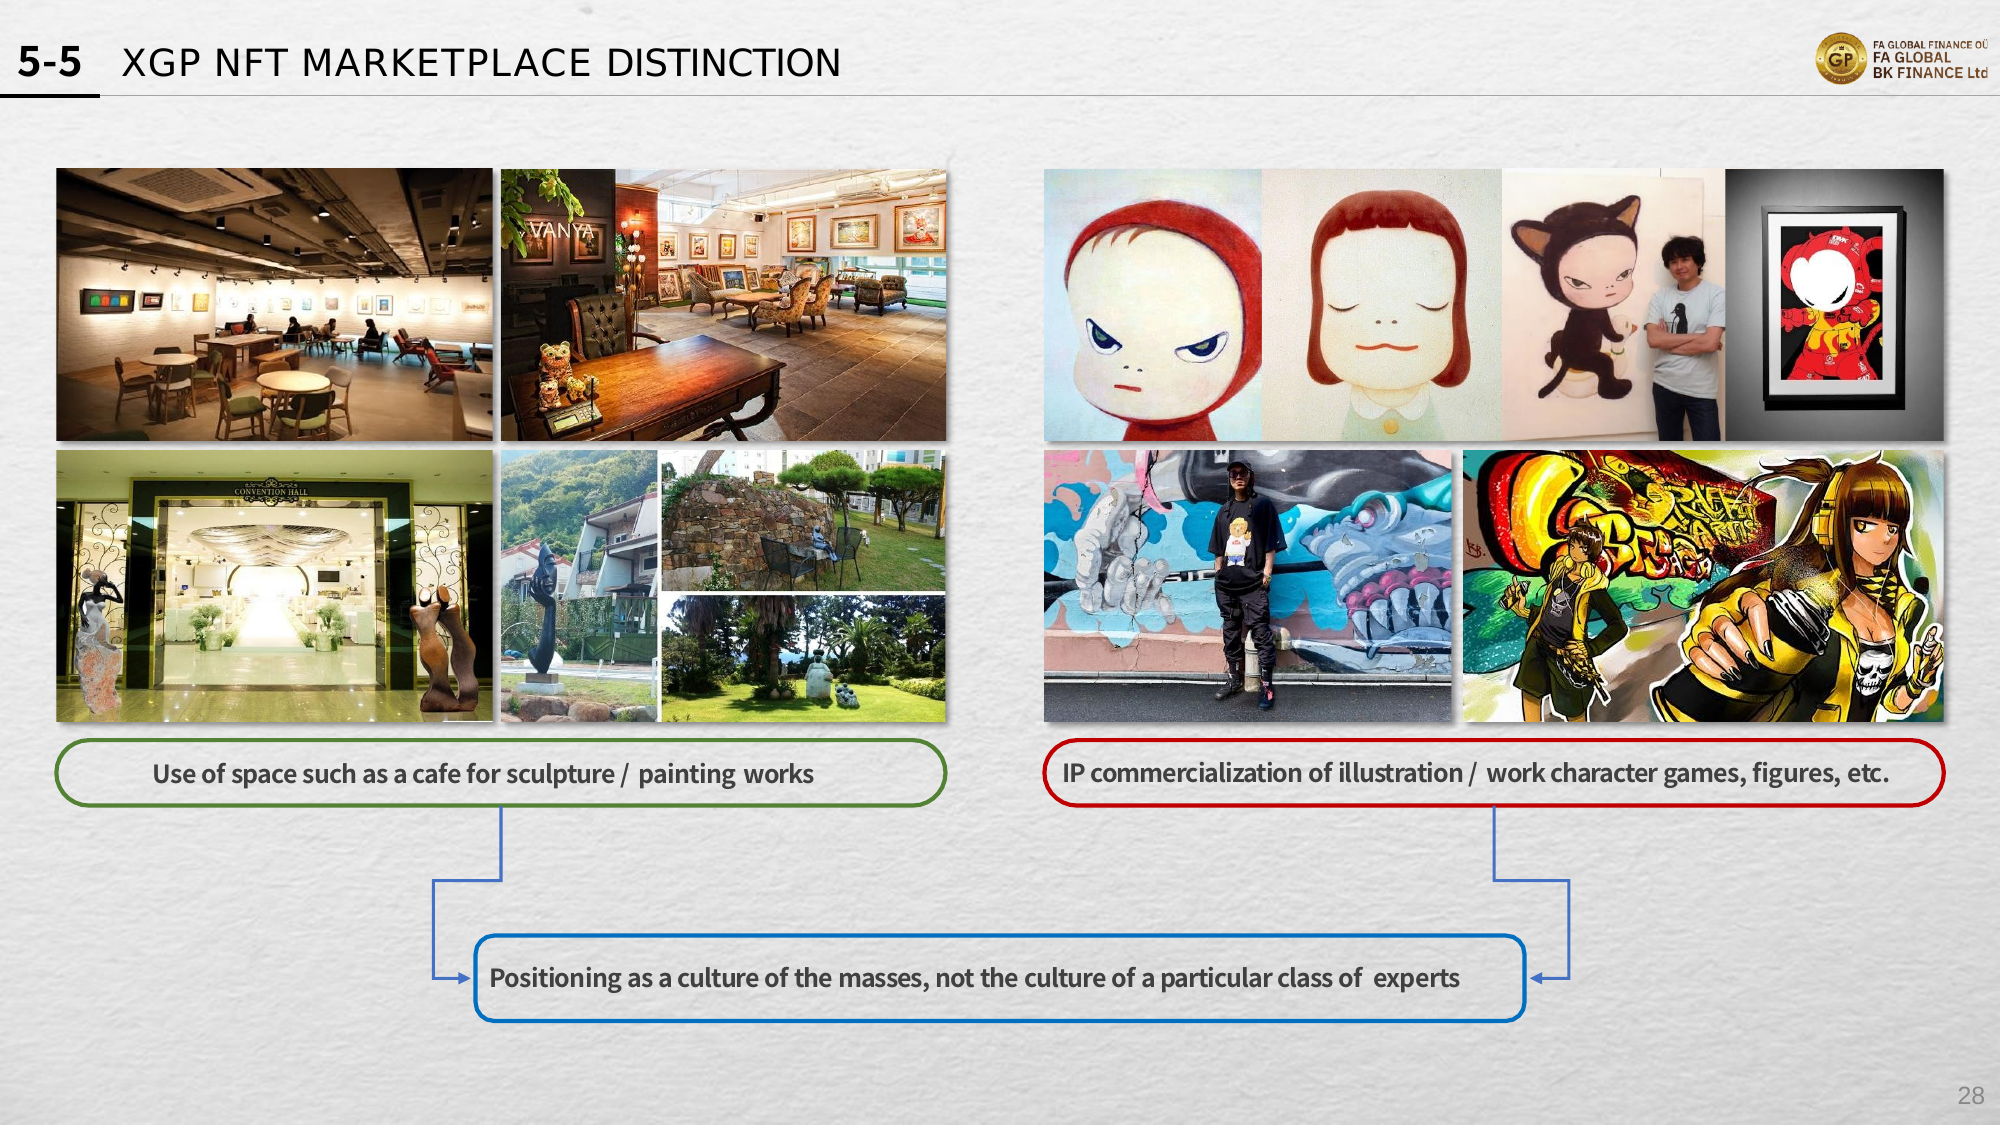

# 5-5	XGP NFT MARKETPLACE DISTINCTION
IP commercialization of illustration / work character games, figures, etc.
Use of space such as a cafe for sculpture / painting works

Positioning as a culture of the masses, not the culture of a particular class of experts
28